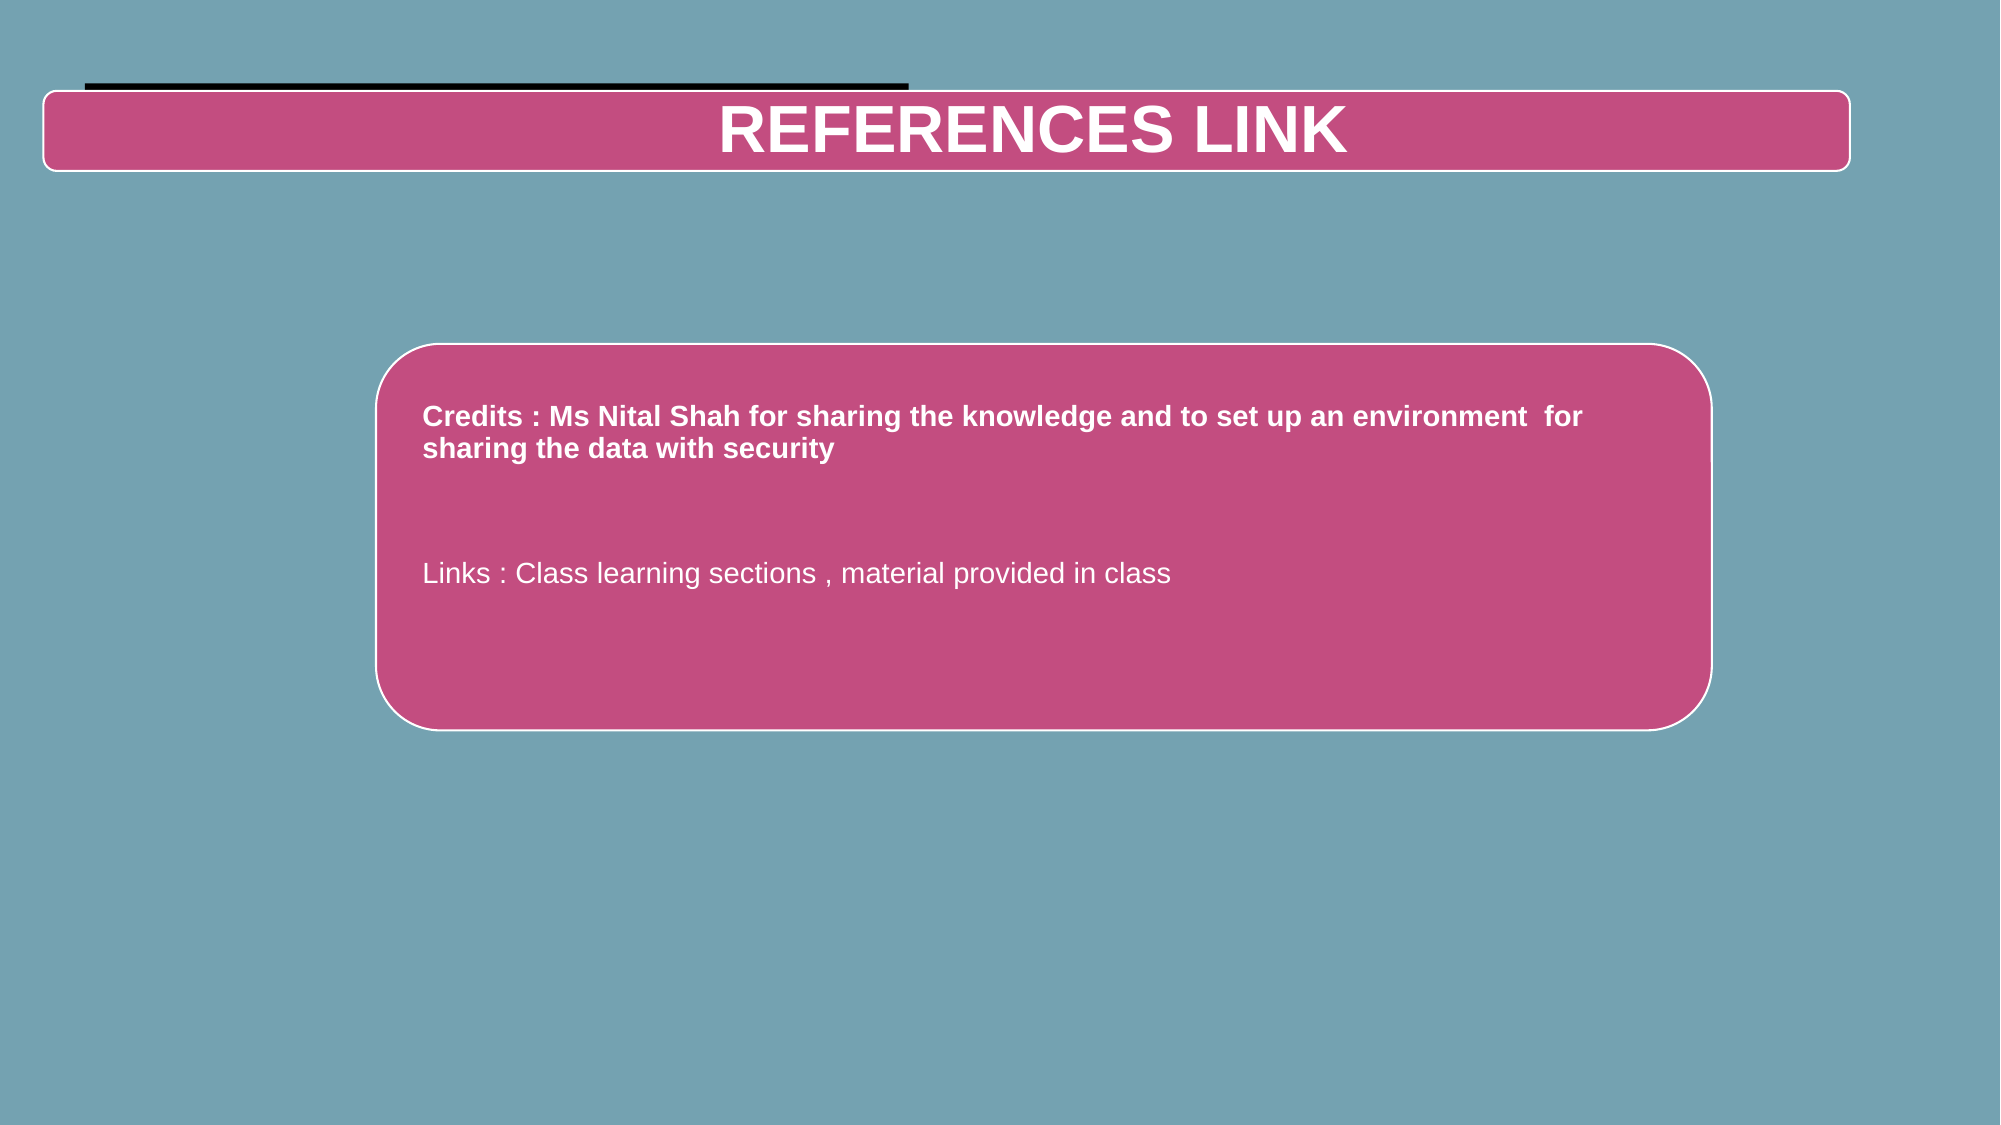

REFERENCES LINK
Credits : Ms Nital Shah for sharing the knowledge and to set up an environment  for  sharing the data with security

Links : Class learning sections , material provided in class